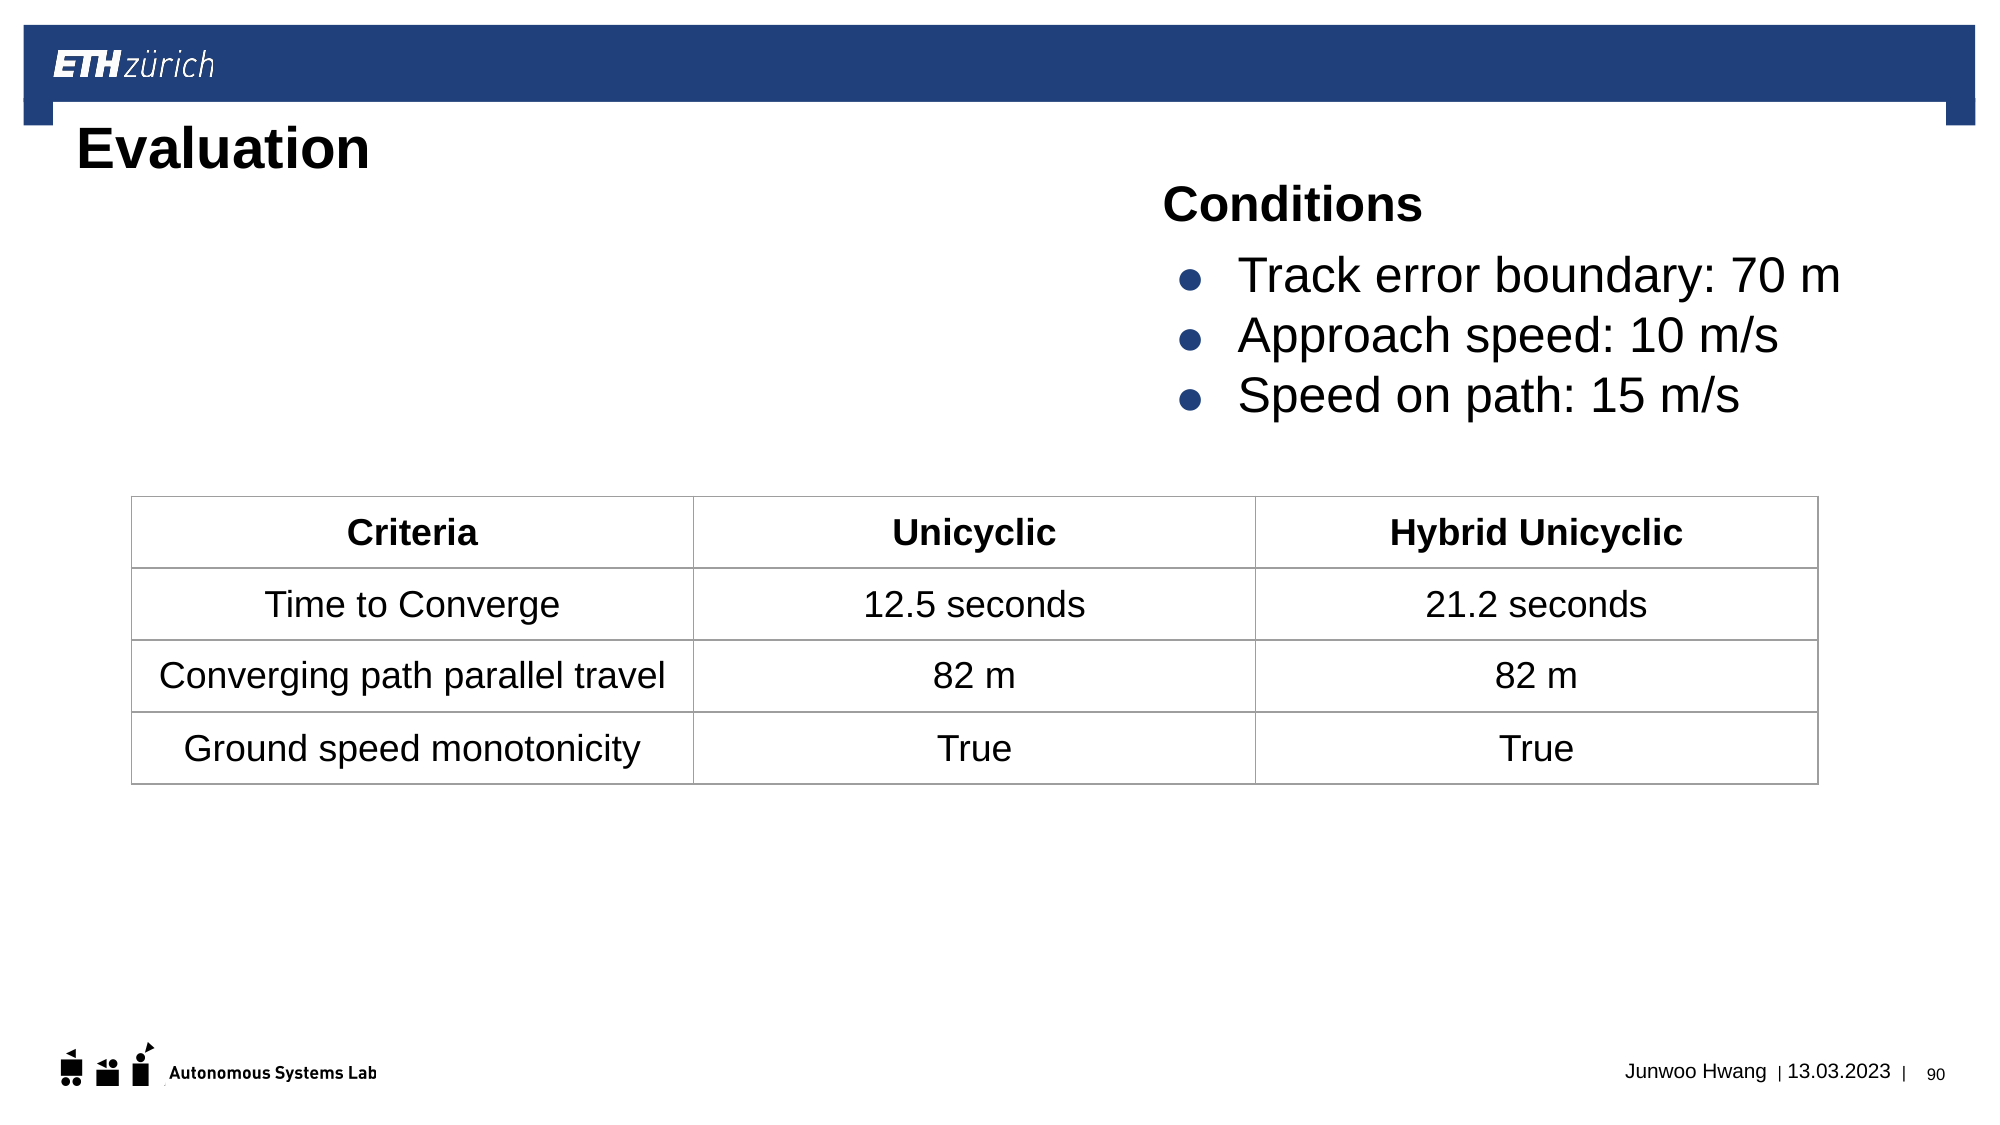

# Evaluation
Conditions
Track error boundary: 70 m
Approach speed: 10 m/s
Speed on path: 15 m/s
| Criteria | Unicyclic | Hybrid Unicyclic |
| --- | --- | --- |
| Time to Converge | 12.5 seconds | 21.2 seconds |
| Converging path parallel travel | 82 m | 82 m |
| Ground speed monotonicity | True | True |
90